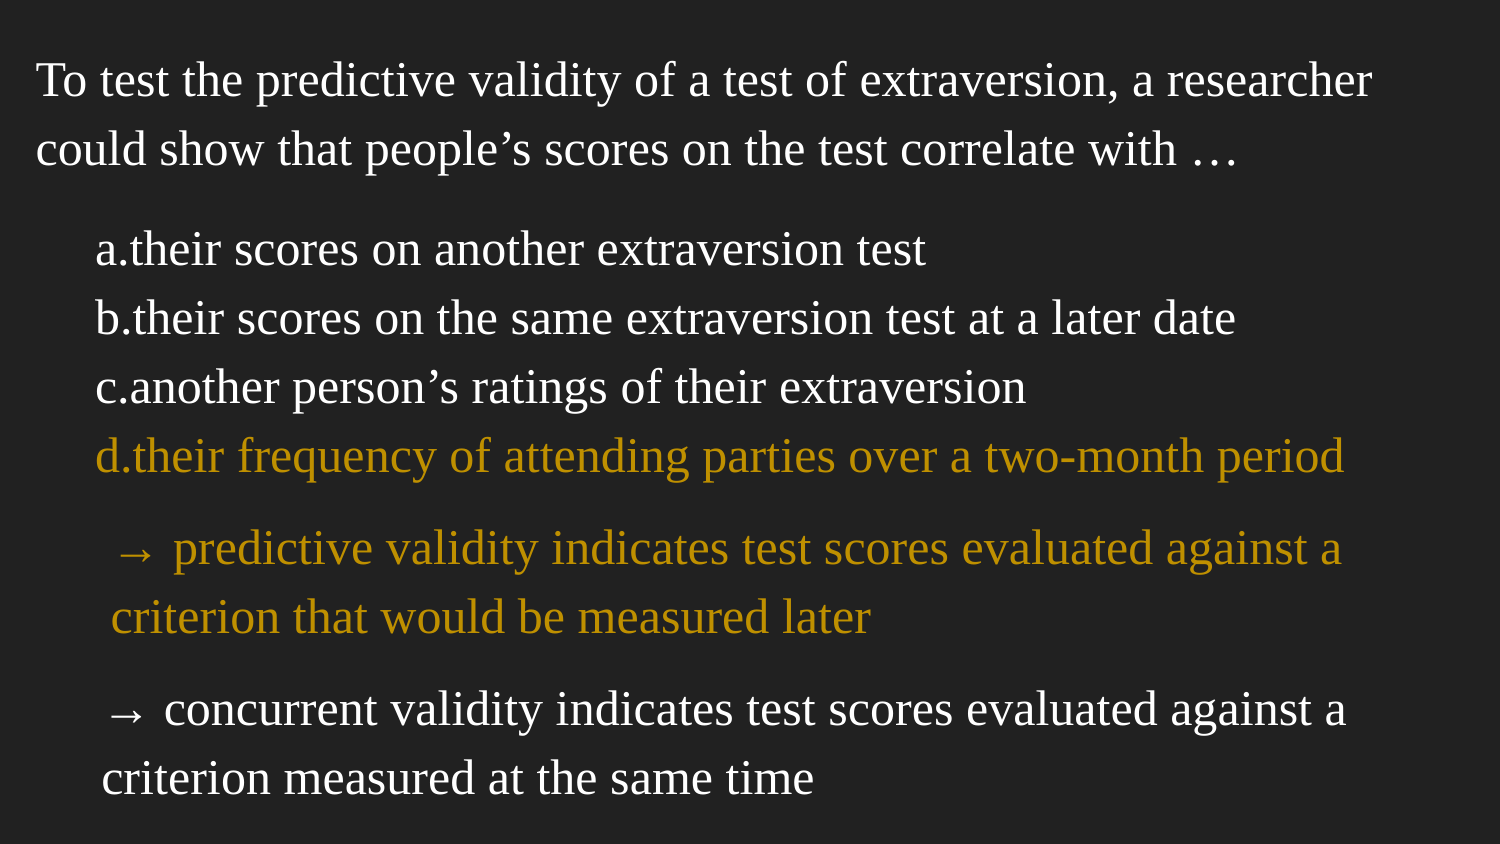

To test the predictive validity of a test of extraversion, a researcher could show that people’s scores on the test correlate with …
their scores on another extraversion test
their scores on the same extraversion test at a later date
another person’s ratings of their extraversion
their frequency of attending parties over a two-month period
→ predictive validity indicates test scores evaluated against a criterion that would be measured later
→ concurrent validity indicates test scores evaluated against a criterion measured at the same time